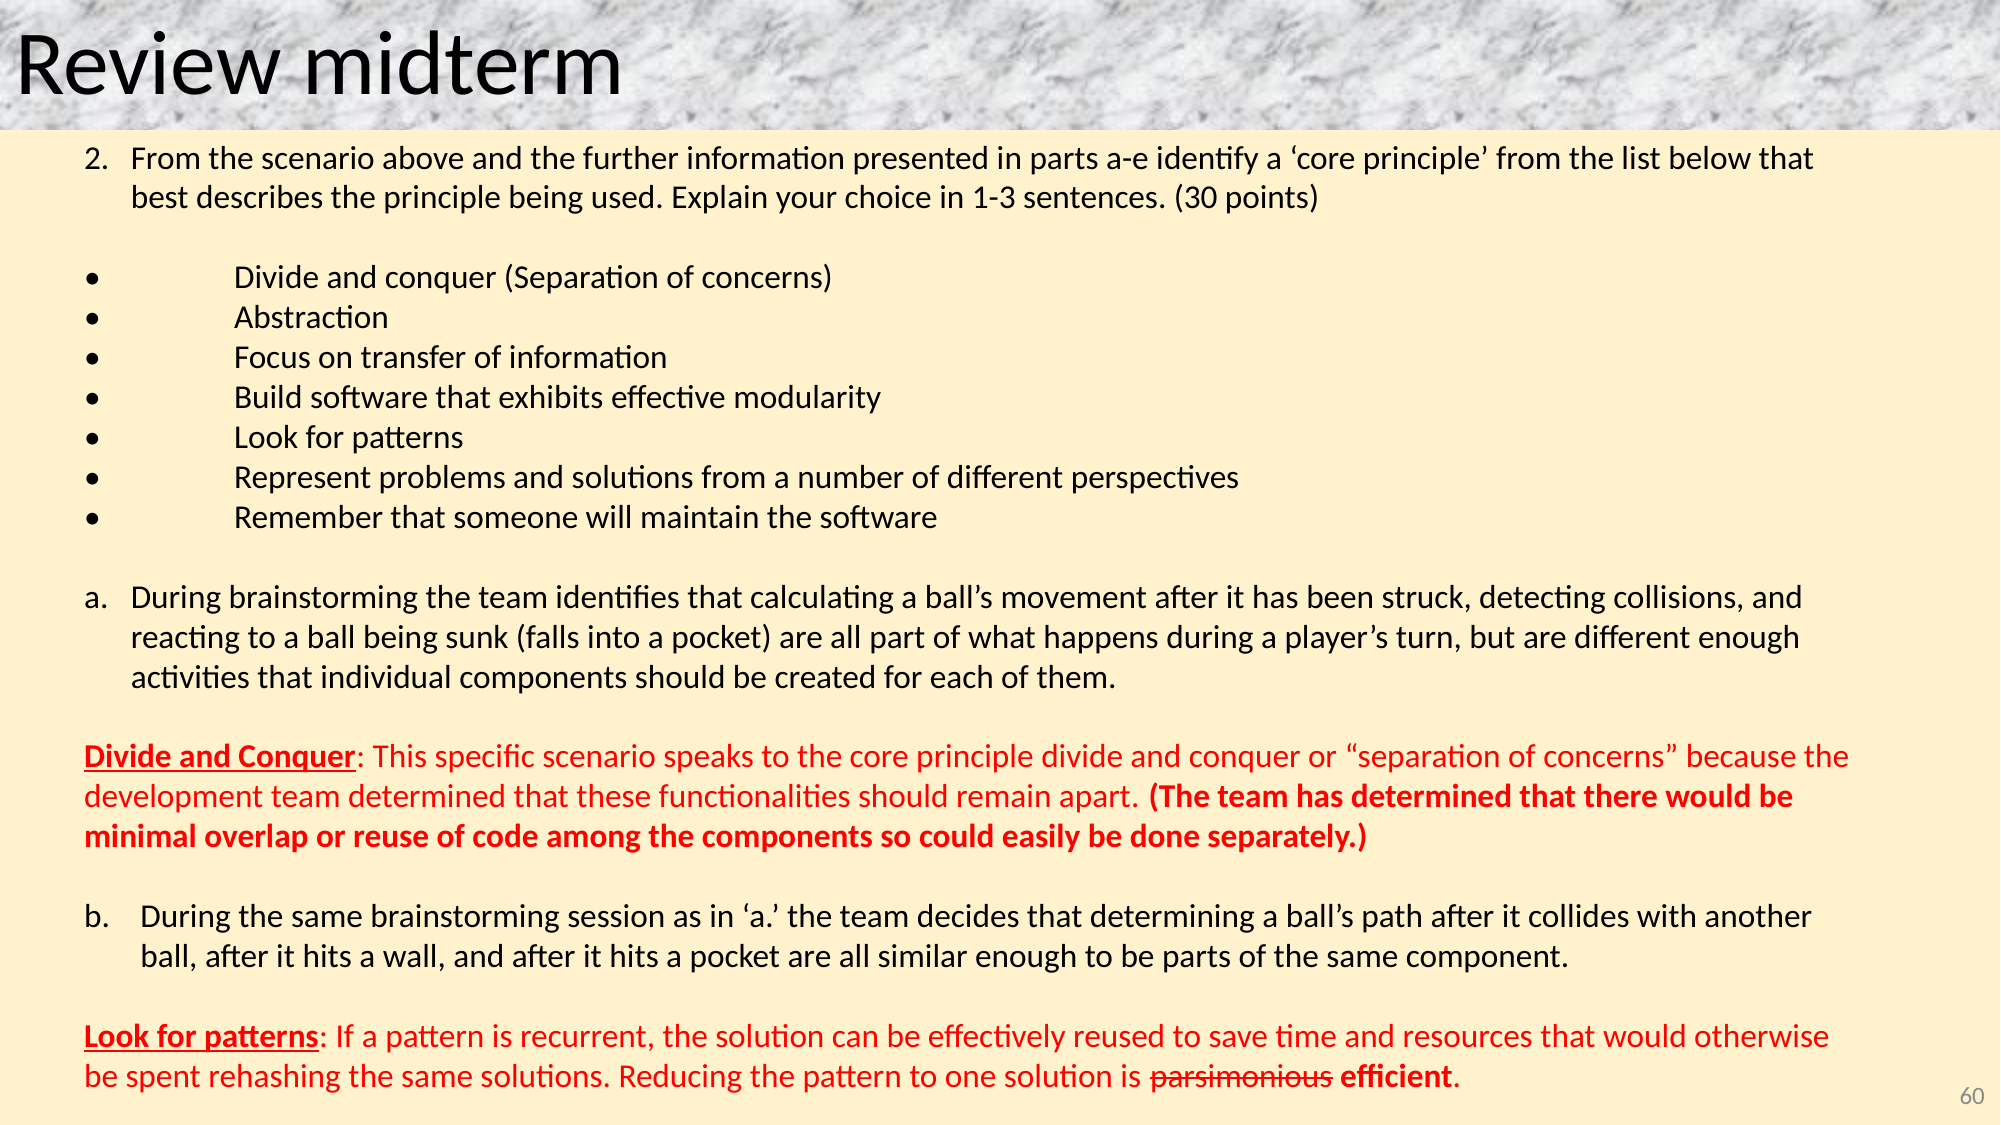

# Review midterm
2.	From the scenario above and the further information presented in parts a-e identify a ‘core principle’ from the list below that best describes the principle being used. Explain your choice in 1-3 sentences. (30 points)

•	Divide and conquer (Separation of concerns)
•	Abstraction
•	Focus on transfer of information
•	Build software that exhibits effective modularity
•	Look for patterns
•	Represent problems and solutions from a number of different perspectives
•	Remember that someone will maintain the software

a.	During brainstorming the team identifies that calculating a ball’s movement after it has been struck, detecting collisions, and reacting to a ball being sunk (falls into a pocket) are all part of what happens during a player’s turn, but are different enough activities that individual components should be created for each of them.

Divide and Conquer: This specific scenario speaks to the core principle divide and conquer or “separation of concerns” because the development team determined that these functionalities should remain apart. (The team has determined that there would be minimal overlap or reuse of code among the components so could easily be done separately.)

During the same brainstorming session as in ‘a.’ the team decides that determining a ball’s path after it collides with another ball, after it hits a wall, and after it hits a pocket are all similar enough to be parts of the same component.

Look for patterns: If a pattern is recurrent, the solution can be effectively reused to save time and resources that would otherwise be spent rehashing the same solutions. Reducing the pattern to one solution is parsimonious efficient.
60